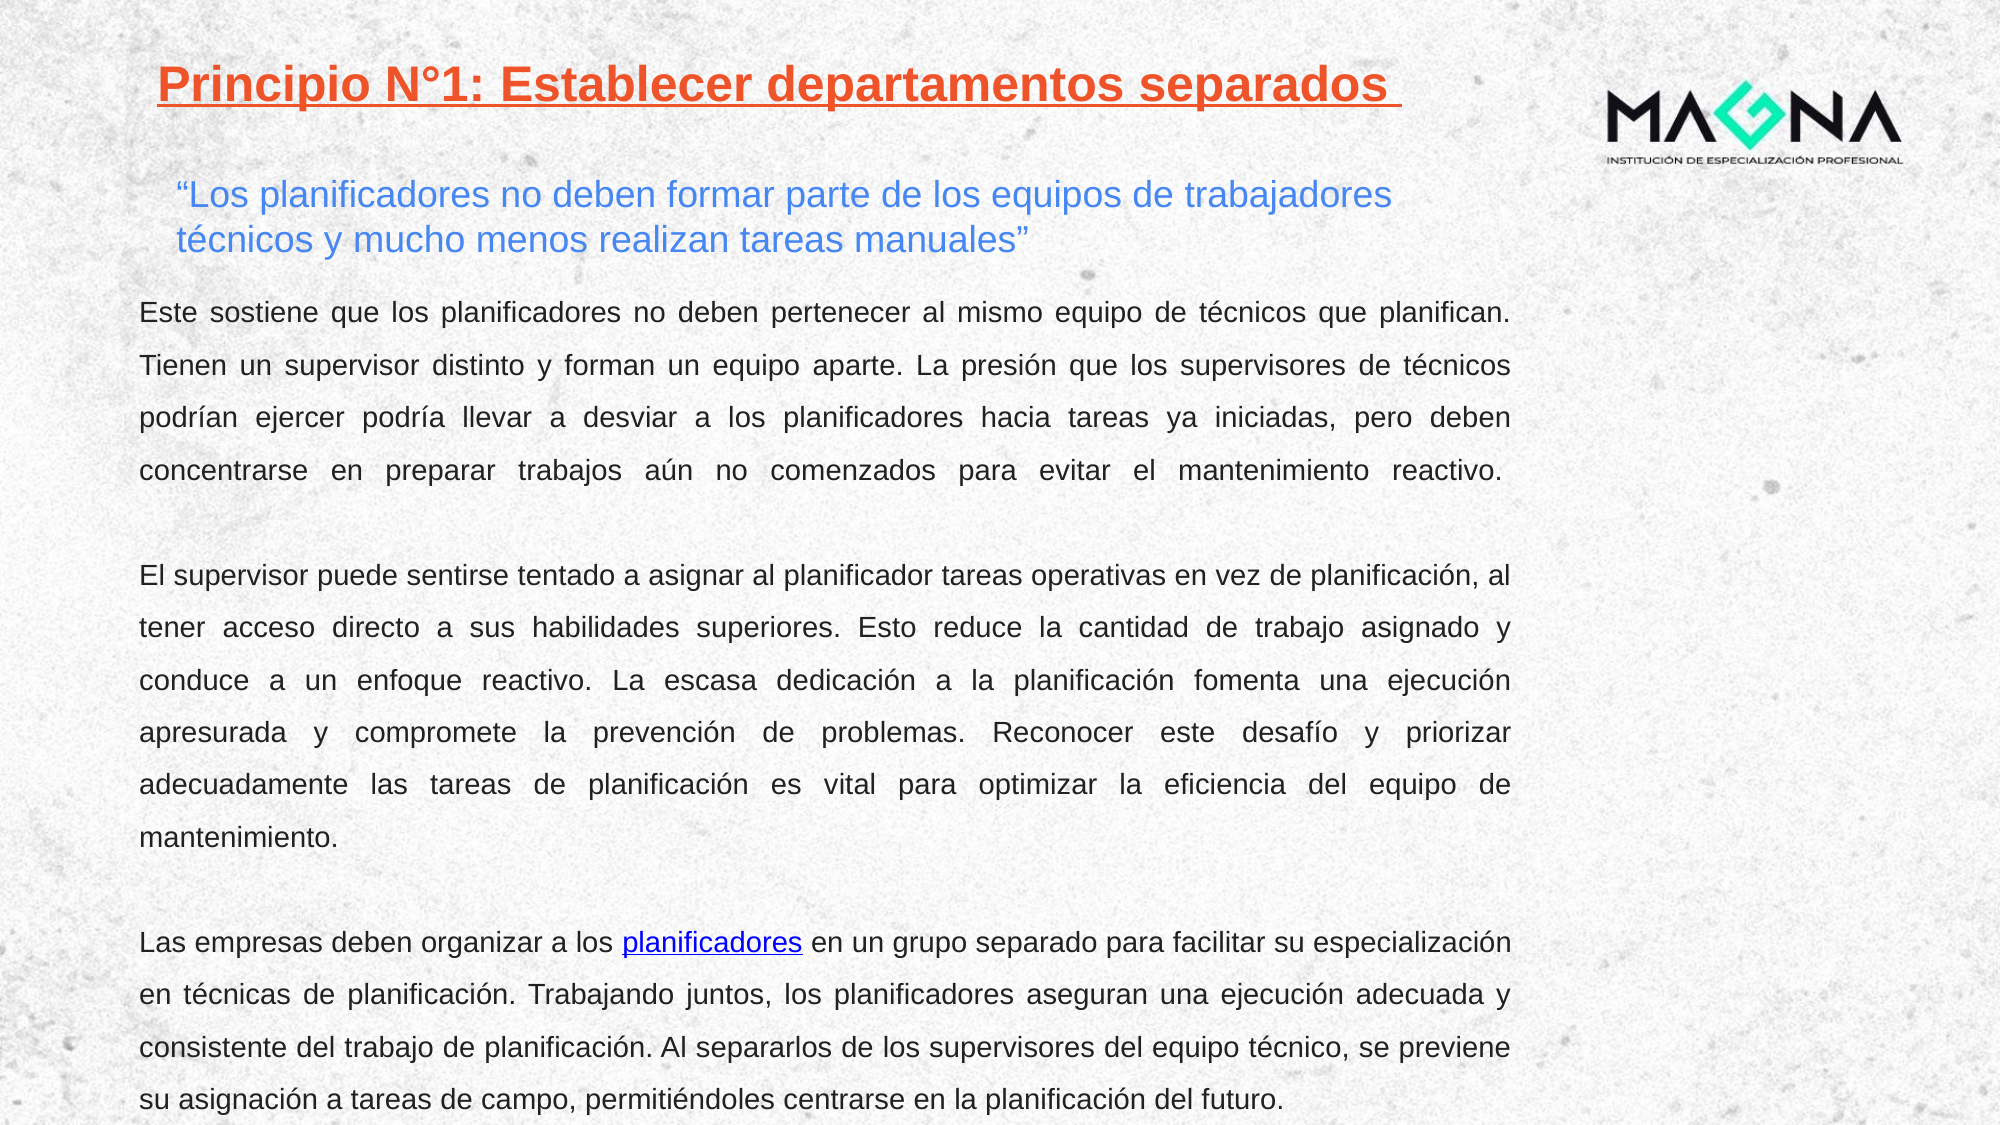

# Principio N°1: Establecer departamentos separados
“Los planificadores no deben formar parte de los equipos de trabajadores técnicos y mucho menos realizan tareas manuales”
Este sostiene que los planificadores no deben pertenecer al mismo equipo de técnicos que planifican. Tienen un supervisor distinto y forman un equipo aparte. La presión que los supervisores de técnicos podrían ejercer podría llevar a desviar a los planificadores hacia tareas ya iniciadas, pero deben concentrarse en preparar trabajos aún no comenzados para evitar el mantenimiento reactivo. 
El supervisor puede sentirse tentado a asignar al planificador tareas operativas en vez de planificación, al tener acceso directo a sus habilidades superiores. Esto reduce la cantidad de trabajo asignado y conduce a un enfoque reactivo. La escasa dedicación a la planificación fomenta una ejecución apresurada y compromete la prevención de problemas. Reconocer este desafío y priorizar adecuadamente las tareas de planificación es vital para optimizar la eficiencia del equipo de mantenimiento. 
Las empresas deben organizar a los planificadores en un grupo separado para facilitar su especialización en técnicas de planificación. Trabajando juntos, los planificadores aseguran una ejecución adecuada y consistente del trabajo de planificación. Al separarlos de los supervisores del equipo técnico, se previene su asignación a tareas de campo, permitiéndoles centrarse en la planificación del futuro.